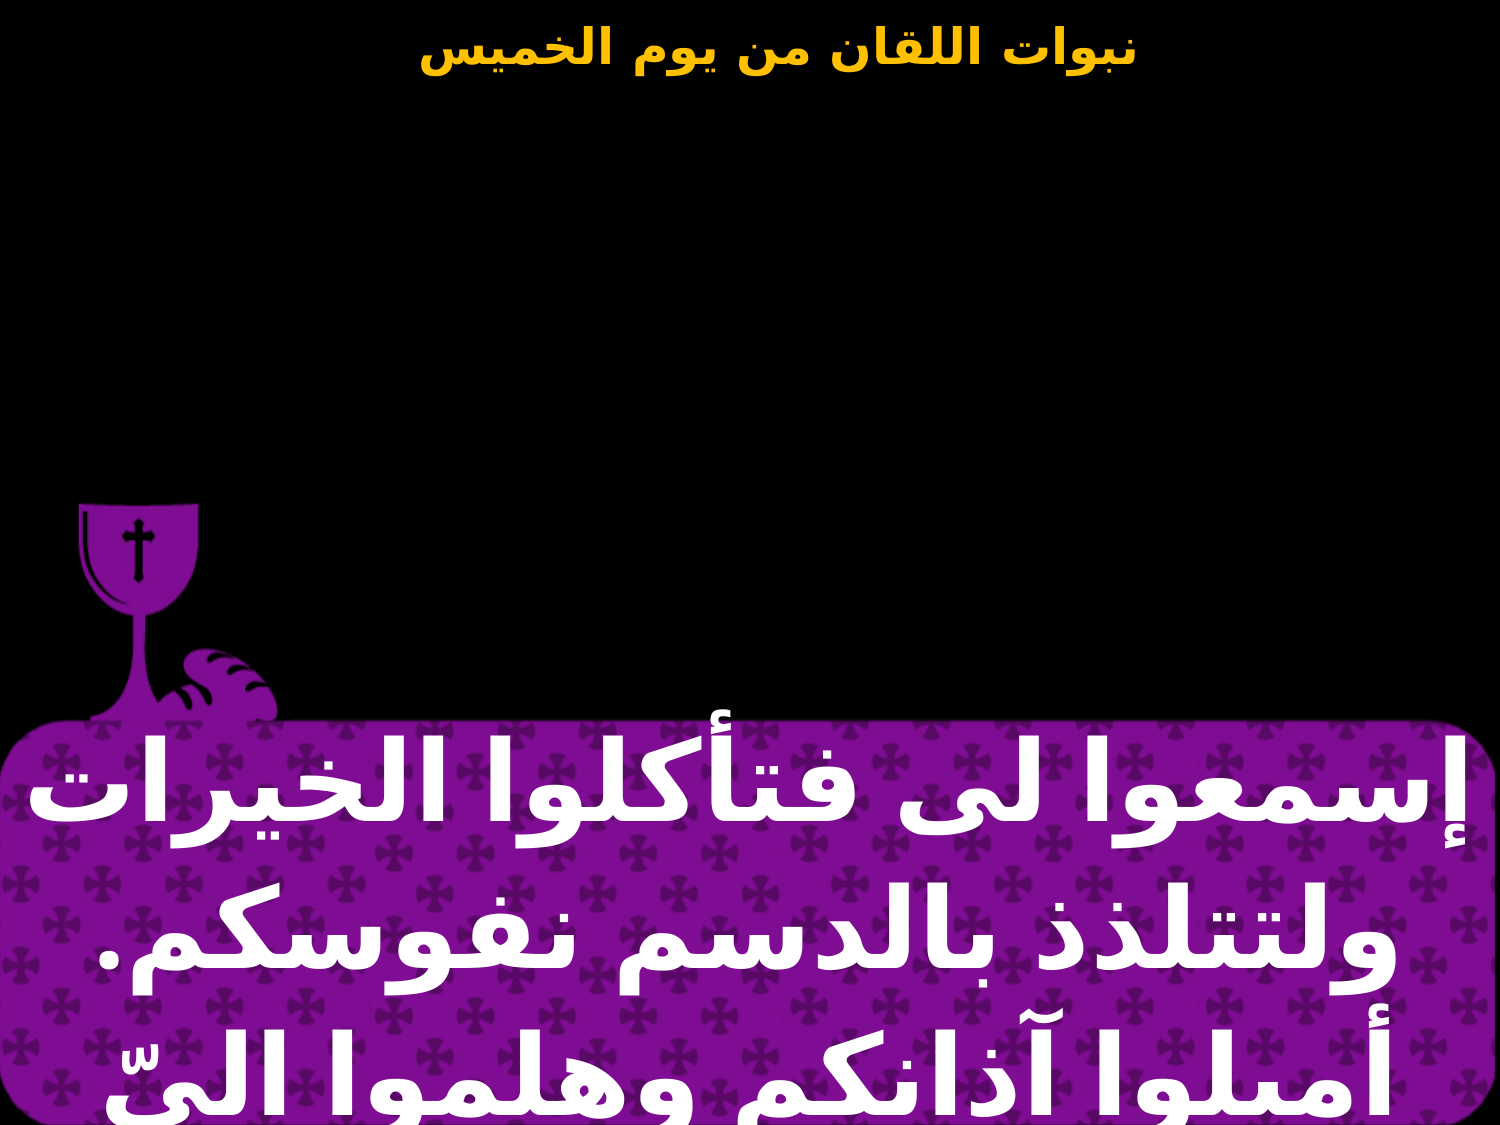

| إسمعوا لى فتأكلوا الخيرات ولتتلذذ بالدسم نفوسكم. أميلوا آذانكم وهلموا الىّ |
| --- |